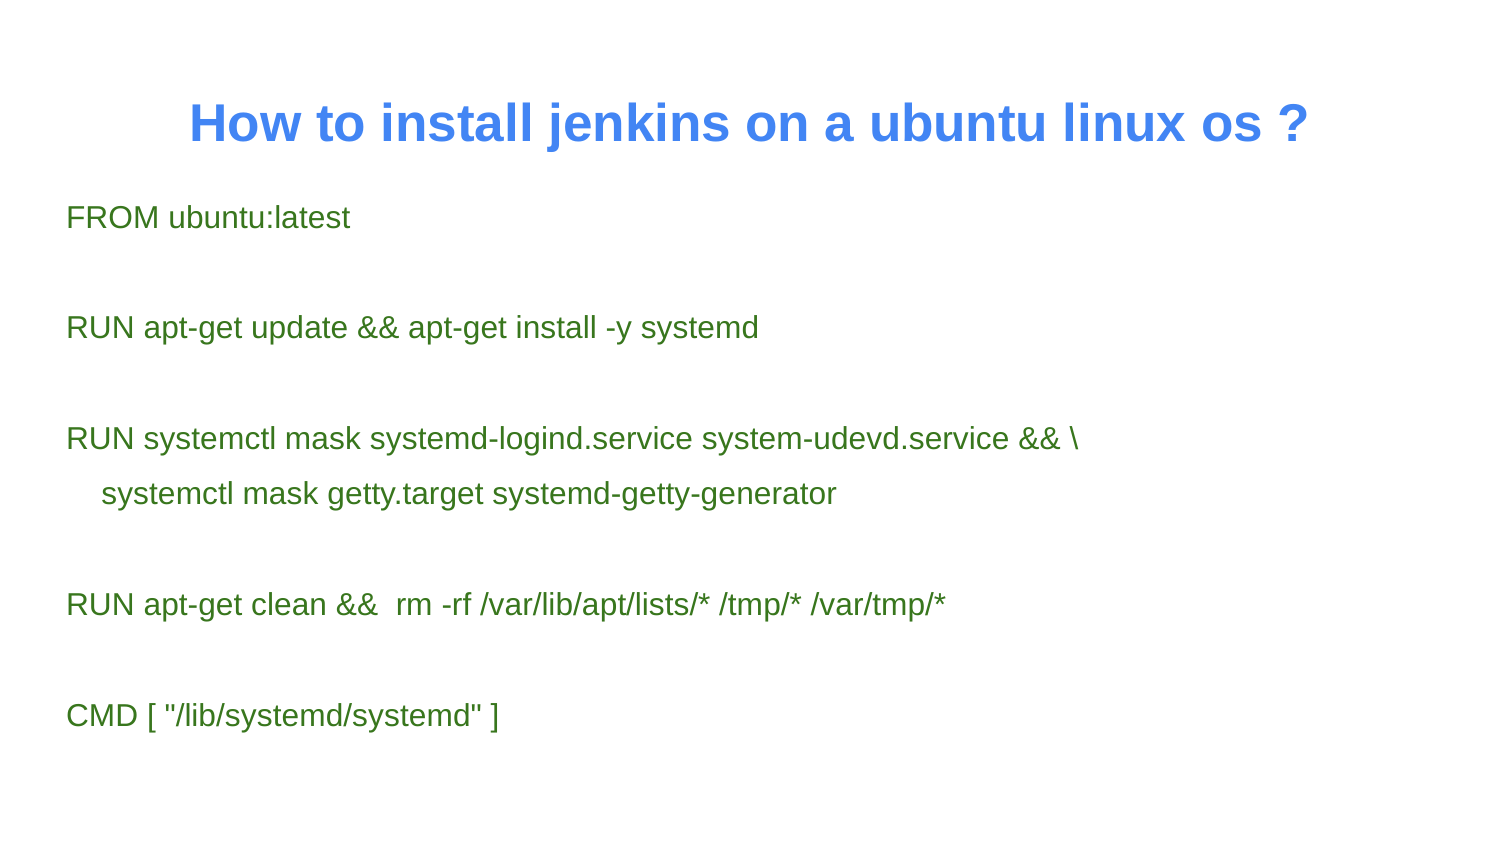

# How to install jenkins on a ubuntu linux os ?
FROM ubuntu:latest

RUN apt-get update && apt-get install -y systemd

RUN systemctl mask systemd-logind.service system-udevd.service && \
    systemctl mask getty.target systemd-getty-generator

RUN apt-get clean &&  rm -rf /var/lib/apt/lists/* /tmp/* /var/tmp/*

CMD [ "/lib/systemd/systemd" ]